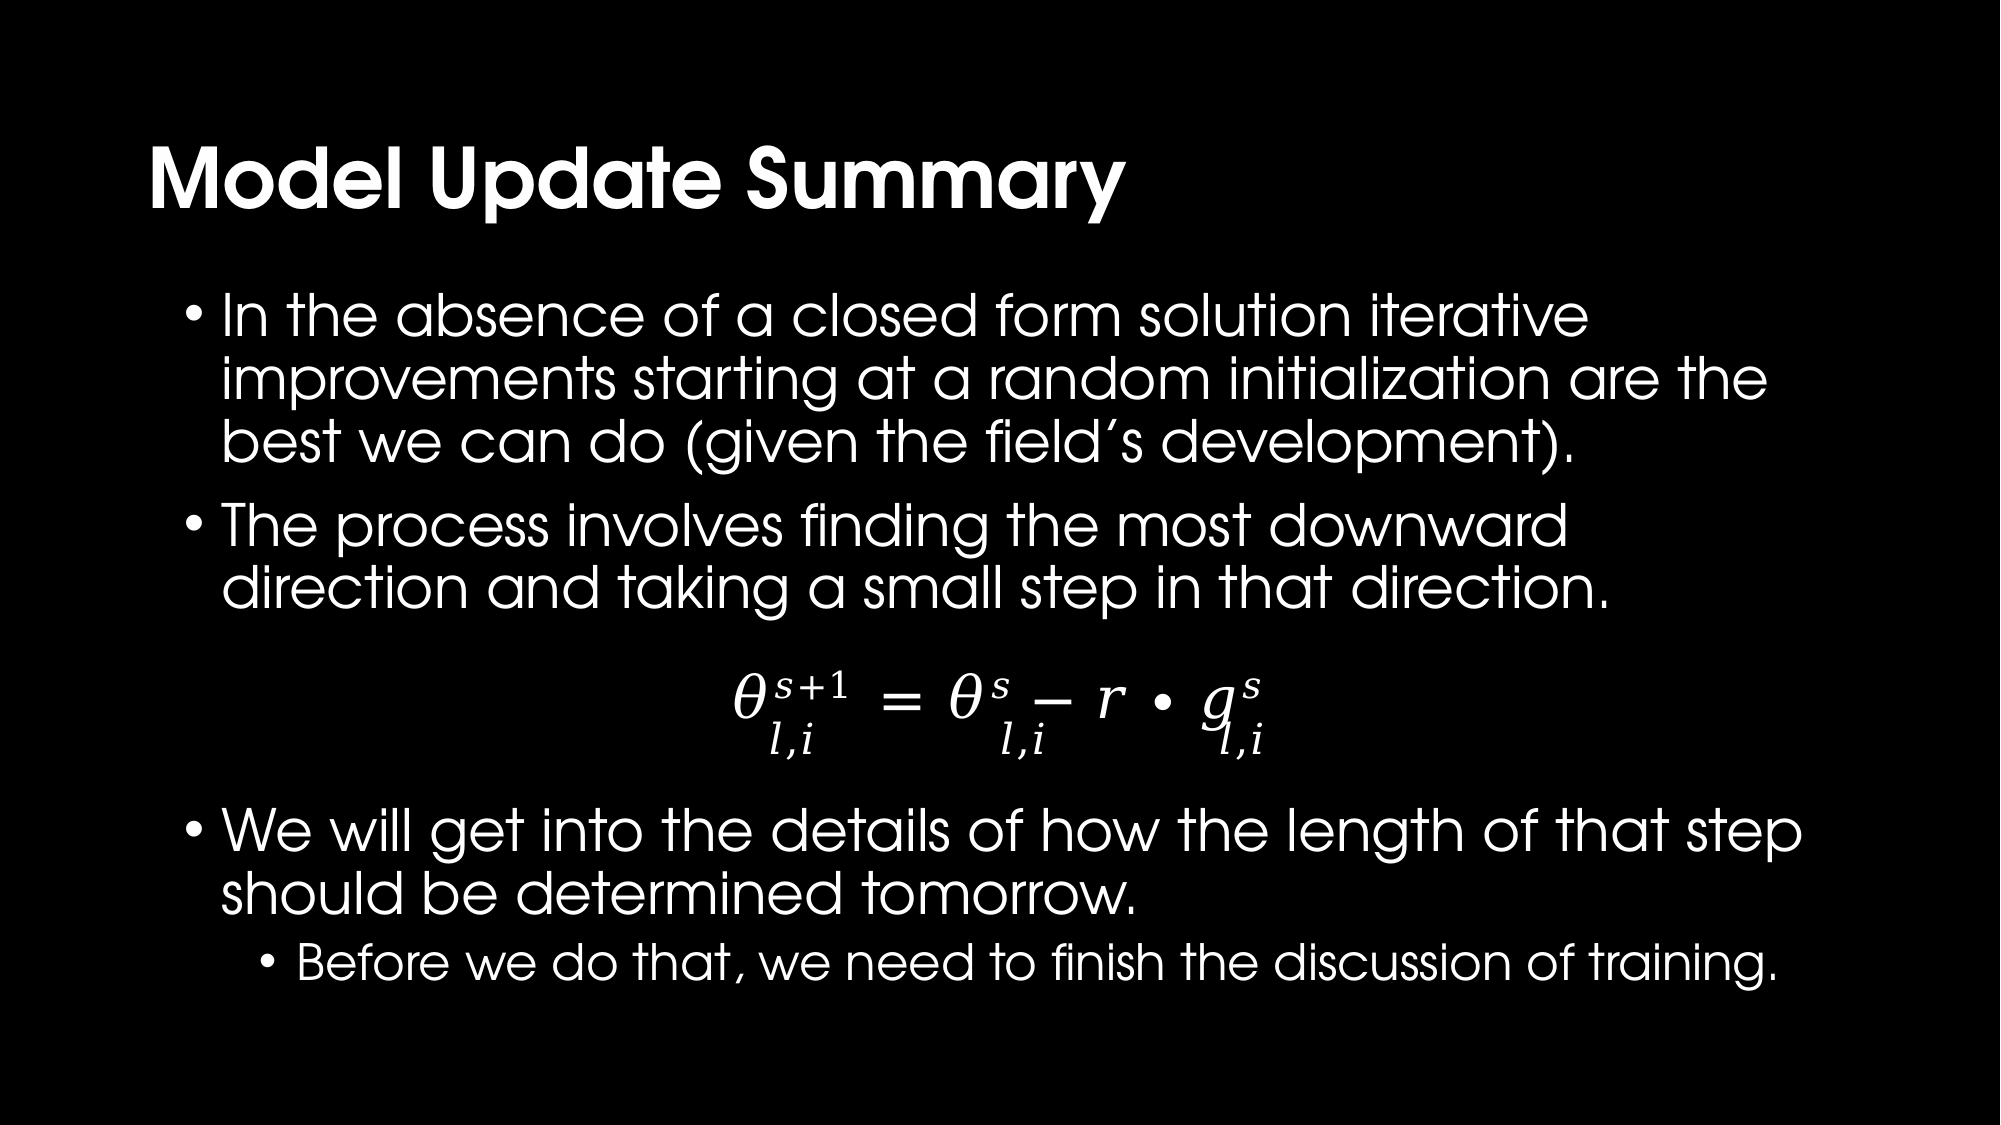

# Model Update Summary
In the absence of a closed form solution iterative improvements starting at a random initialization are the best we can do (given the field’s development).
The process involves finding the most downward direction and taking a small step in that direction.
𝜃𝑠+1 = 𝜃𝑠	− 𝑟 ∙ 𝑔𝑠
𝑙,𝑖	𝑙,𝑖	𝑙,𝑖
We will get into the details of how the length of that step should be determined tomorrow.
Before we do that, we need to finish the discussion of training.